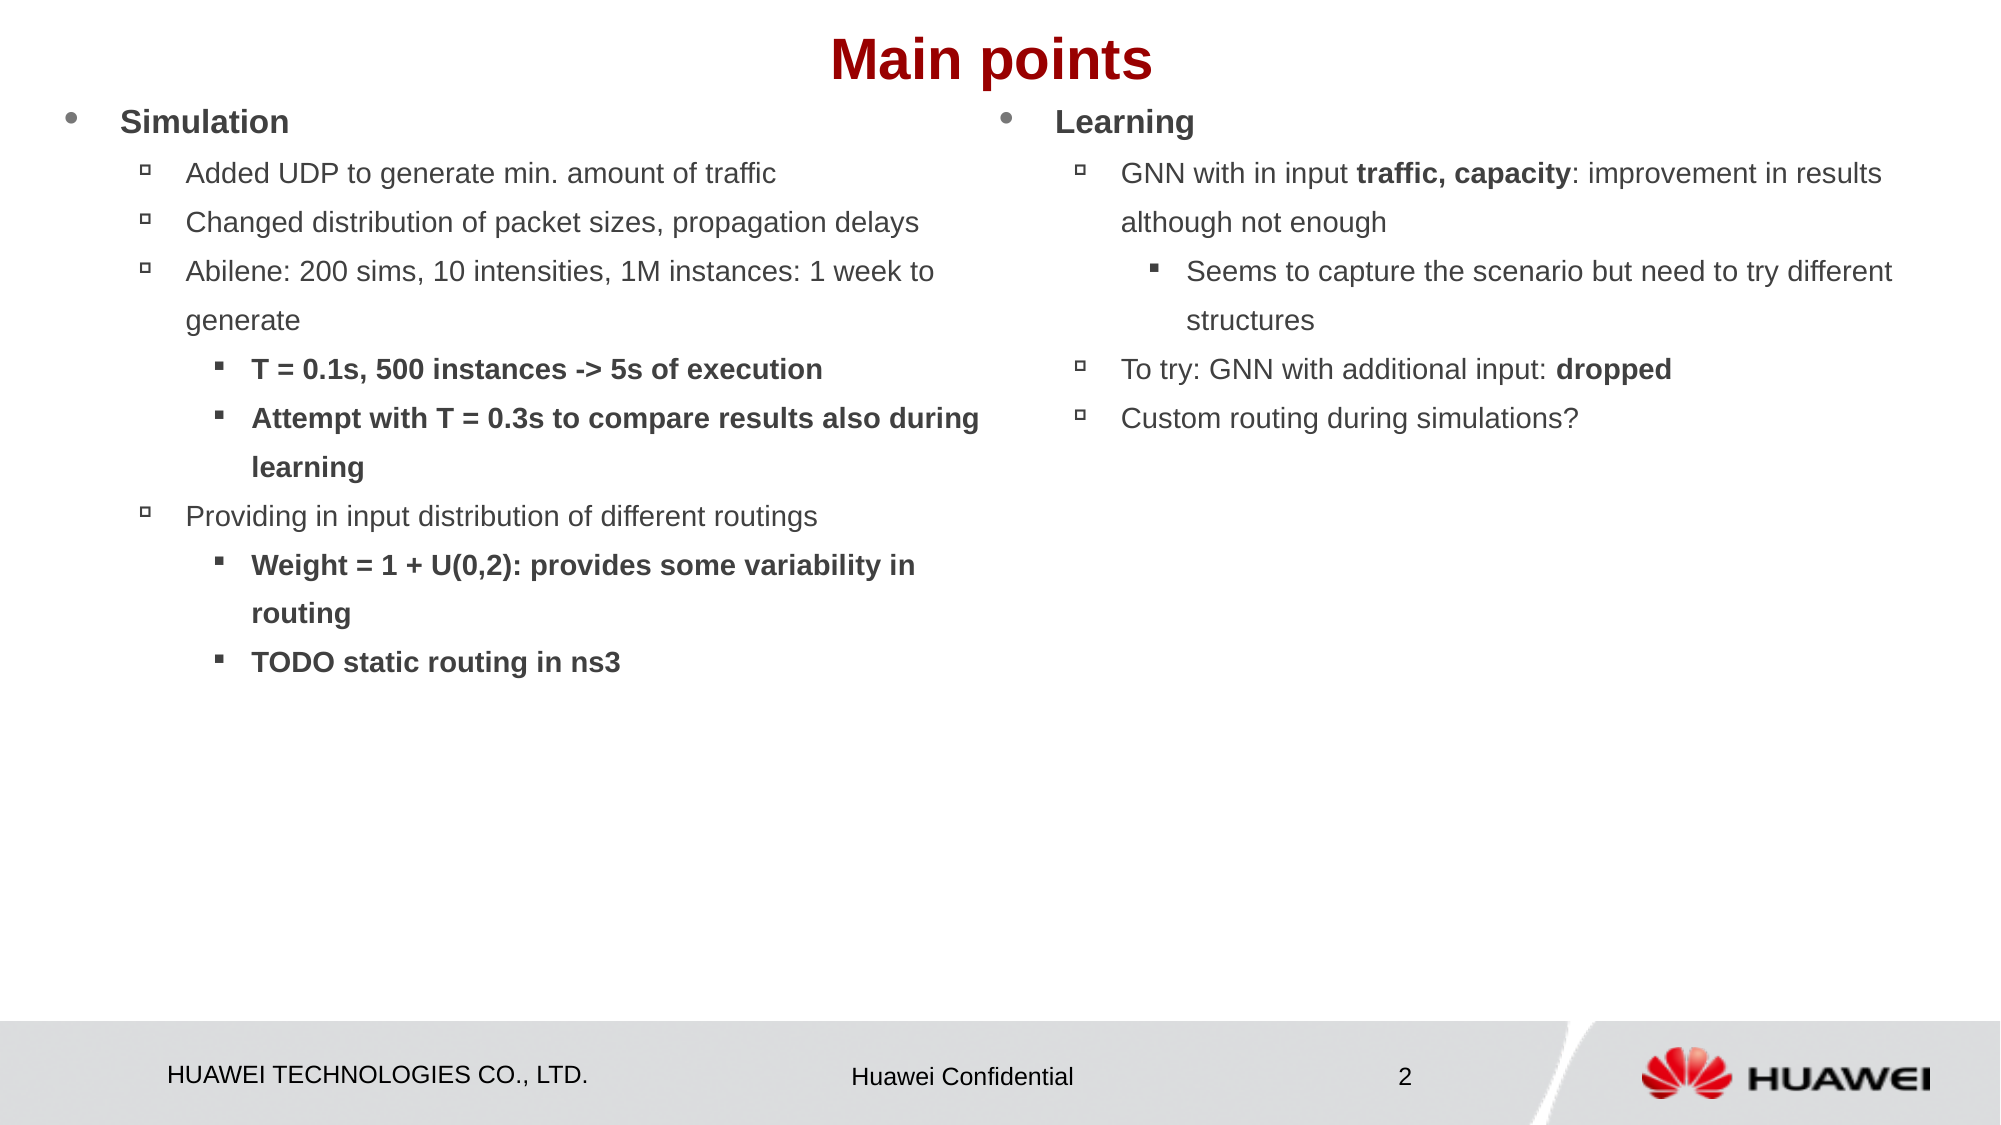

# Main points
Simulation
Added UDP to generate min. amount of traffic
Changed distribution of packet sizes, propagation delays
Abilene: 200 sims, 10 intensities, 1M instances: 1 week to generate
T = 0.1s, 500 instances -> 5s of execution
Attempt with T = 0.3s to compare results also during learning
Providing in input distribution of different routings
Weight = 1 + U(0,2): provides some variability in routing
TODO static routing in ns3
Learning
GNN with in input traffic, capacity: improvement in results although not enough
Seems to capture the scenario but need to try different structures
To try: GNN with additional input: dropped
Custom routing during simulations?